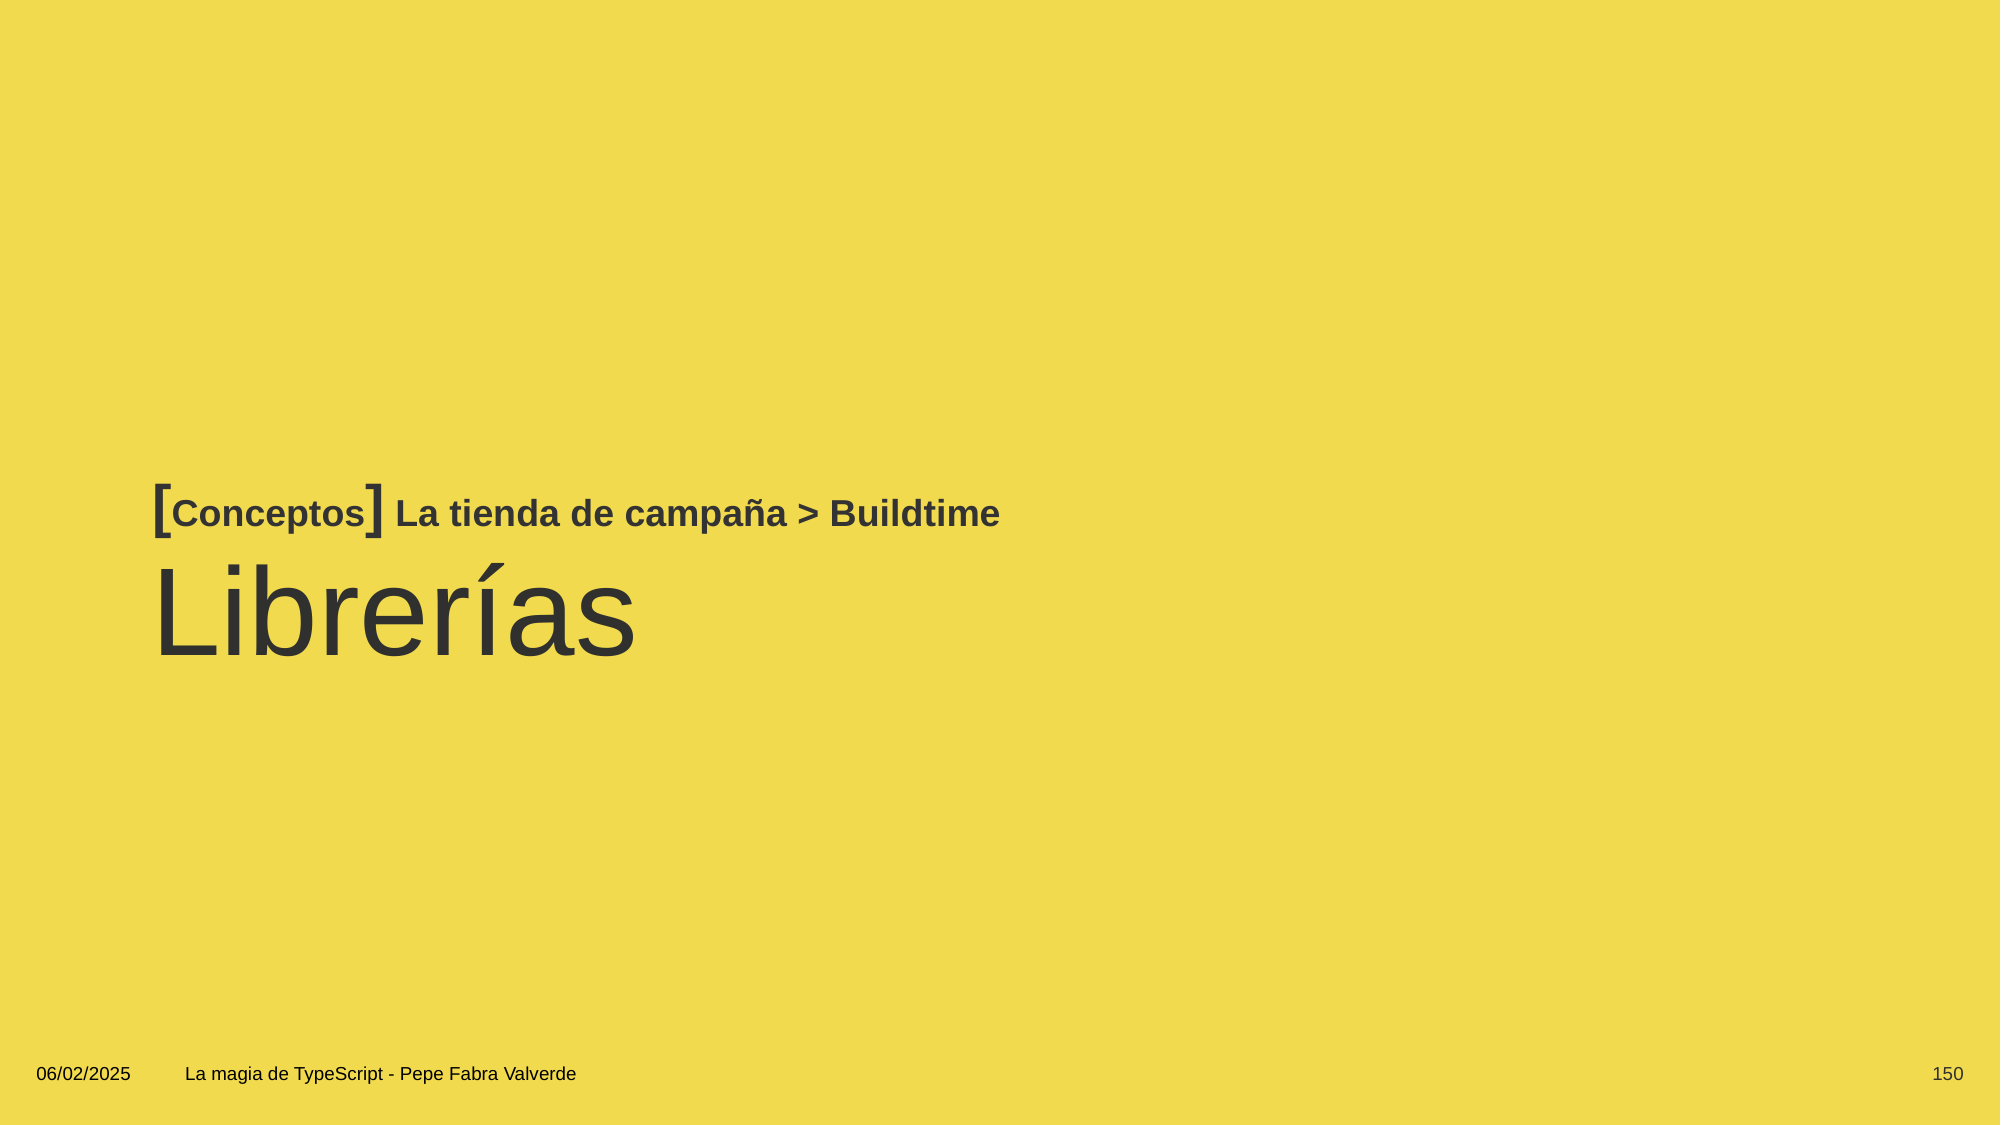

# Librerías
[Conceptos] La tienda de campaña > Buildtime

06/02/2025
La magia de TypeScript - Pepe Fabra Valverde
150